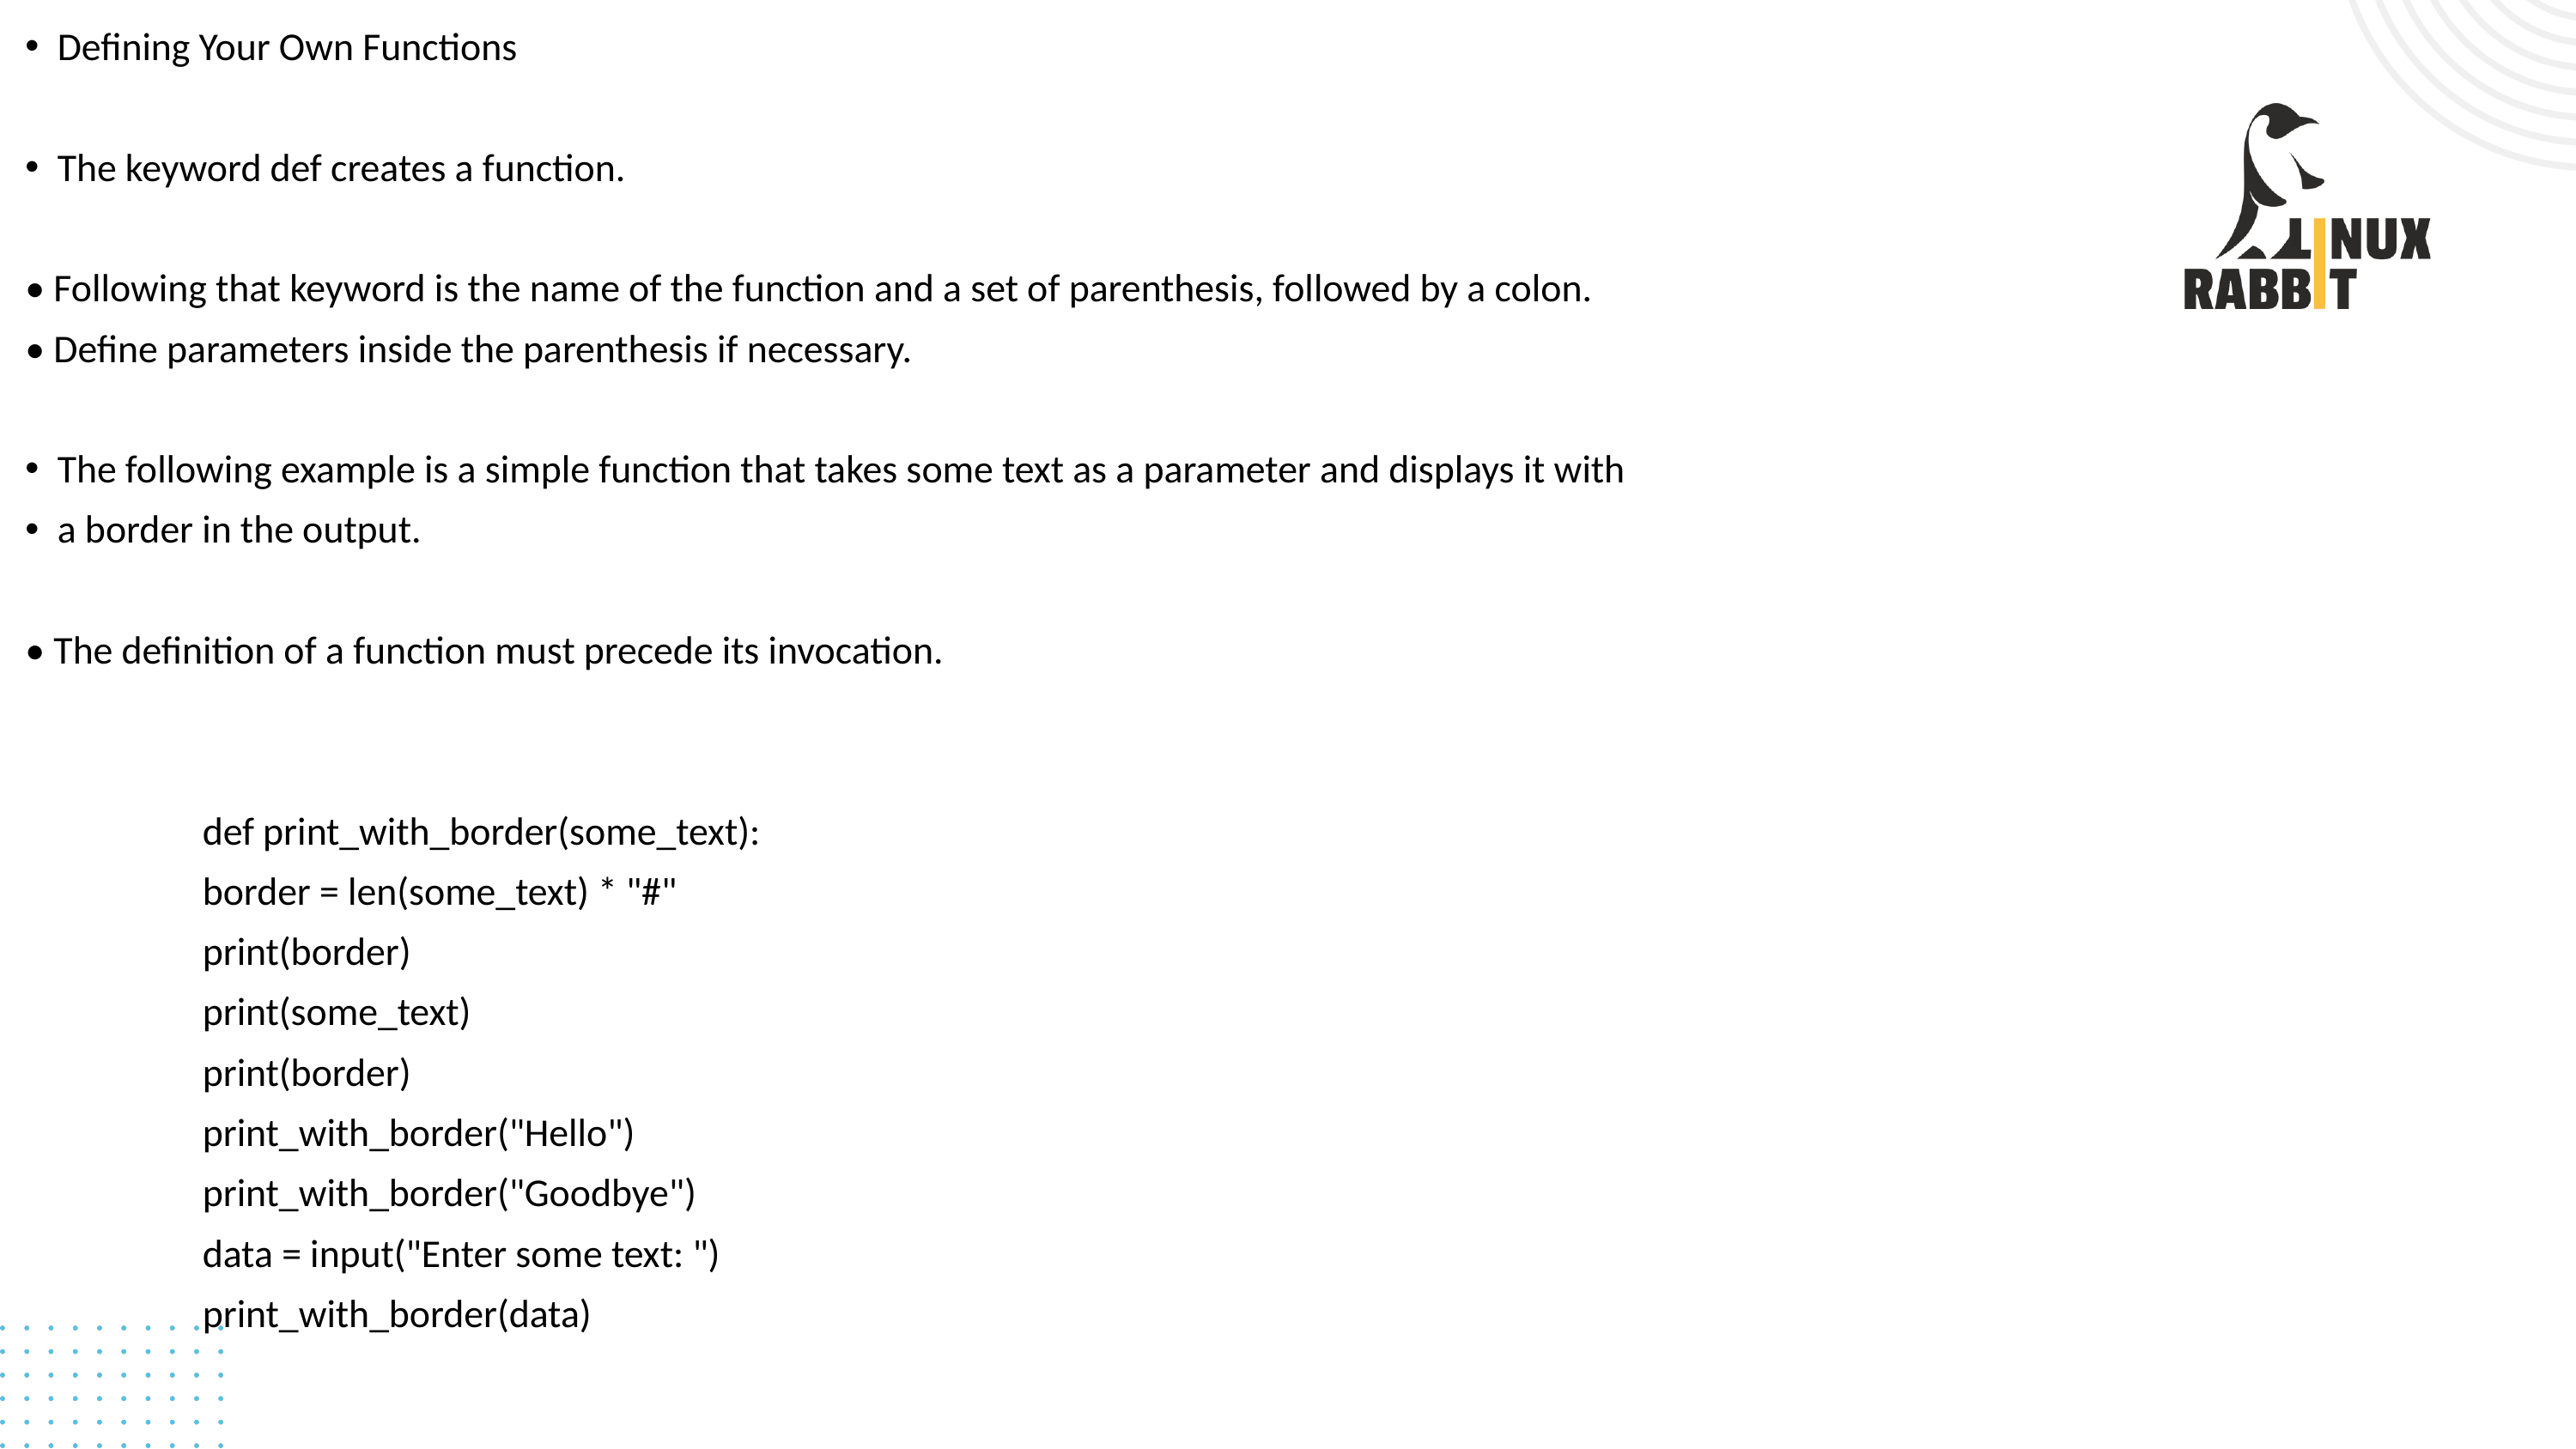

# Defining Your Own Functions

The keyword def creates a function.

• Following that keyword is the name of the function and a set of parenthesis, followed by a colon.
• Define parameters inside the parenthesis if necessary.

The following example is a simple function that takes some text as a parameter and displays it with
a border in the output.

• The definition of a function must precede its invocation.

		def print_with_border(some_text):
		border = len(some_text) * "#"
		print(border)
		print(some_text)
		print(border)
		print_with_border("Hello")
		print_with_border("Goodbye")
		data = input("Enter some text: ")
		print_with_border(data)